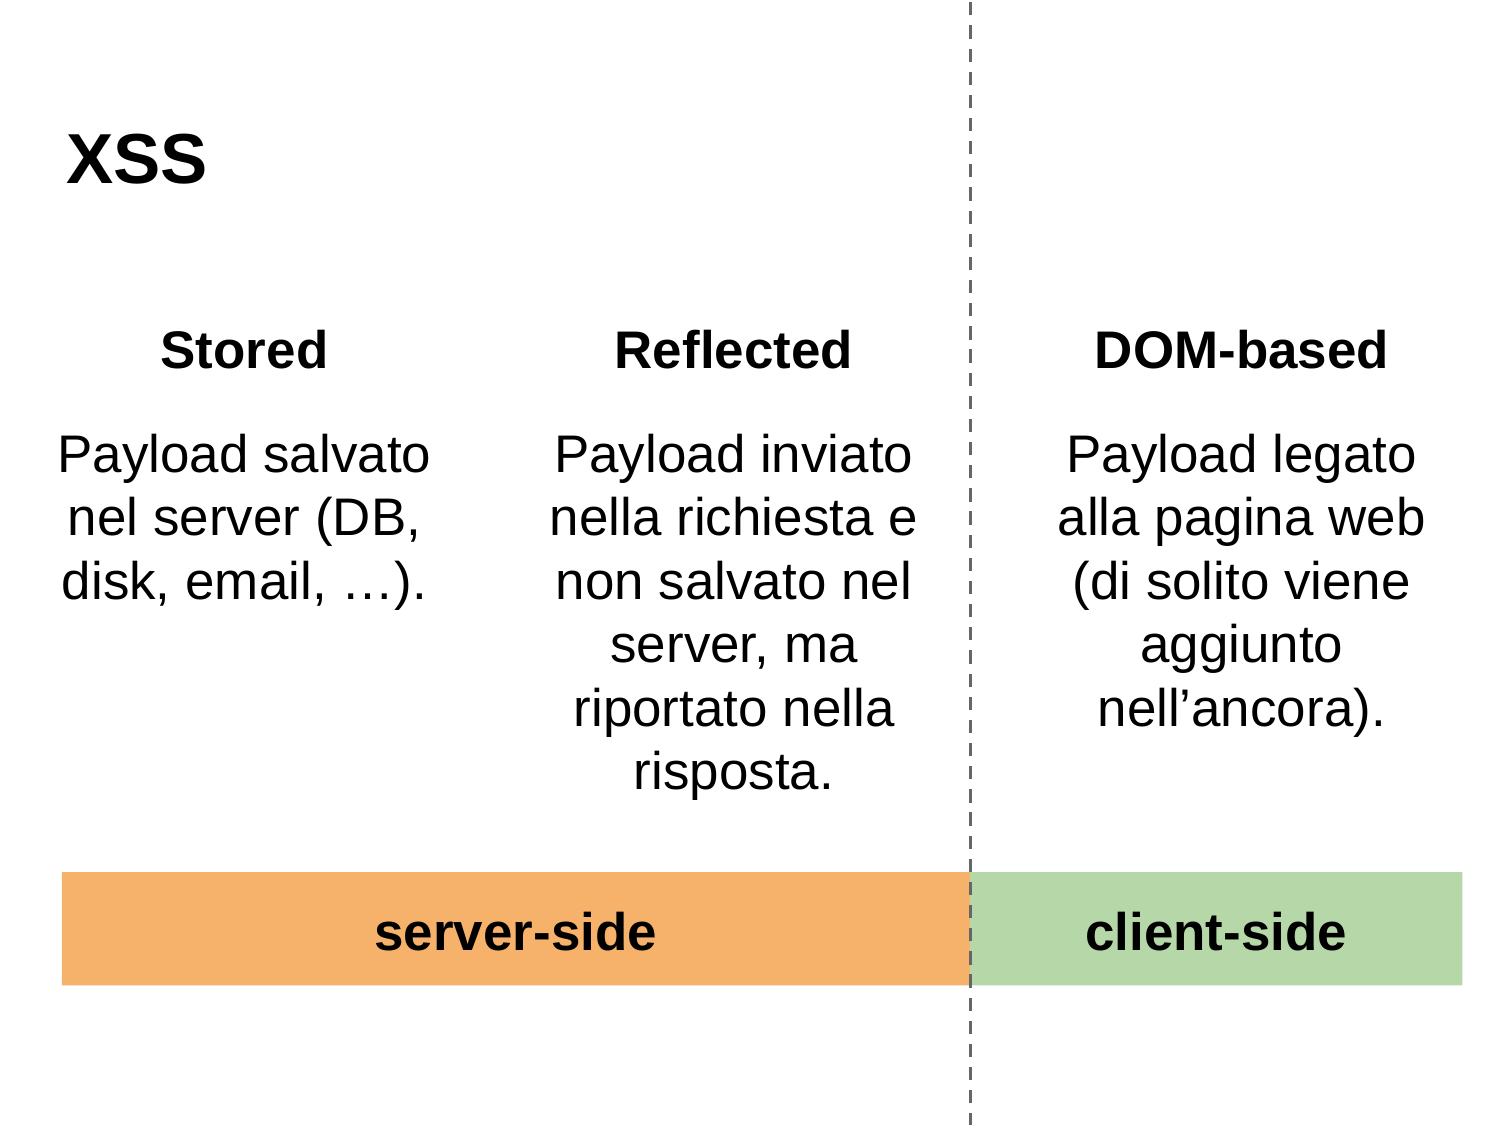

# XSS
Stored

Payload salvato nel server (DB, disk, email, …).
Reflected

Payload inviato nella richiesta e non salvato nel server, ma riportato nella risposta.
DOM-based

Payload legato alla pagina web (di solito viene aggiunto nell’ancora).
server-side
client-side